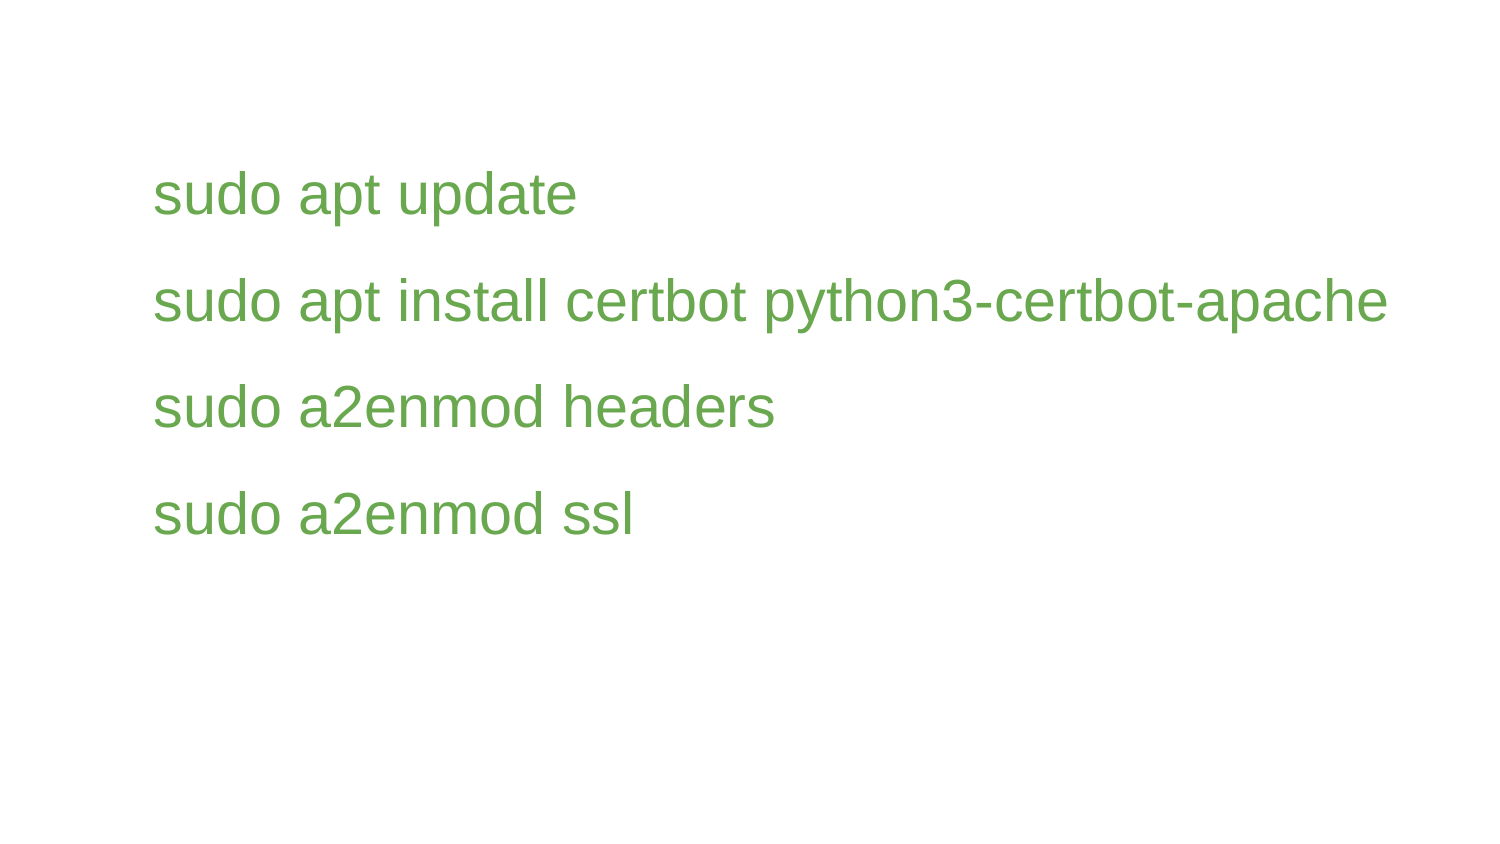

sudo apt update
sudo apt install certbot python3-certbot-apache
sudo a2enmod headers
sudo a2enmod ssl